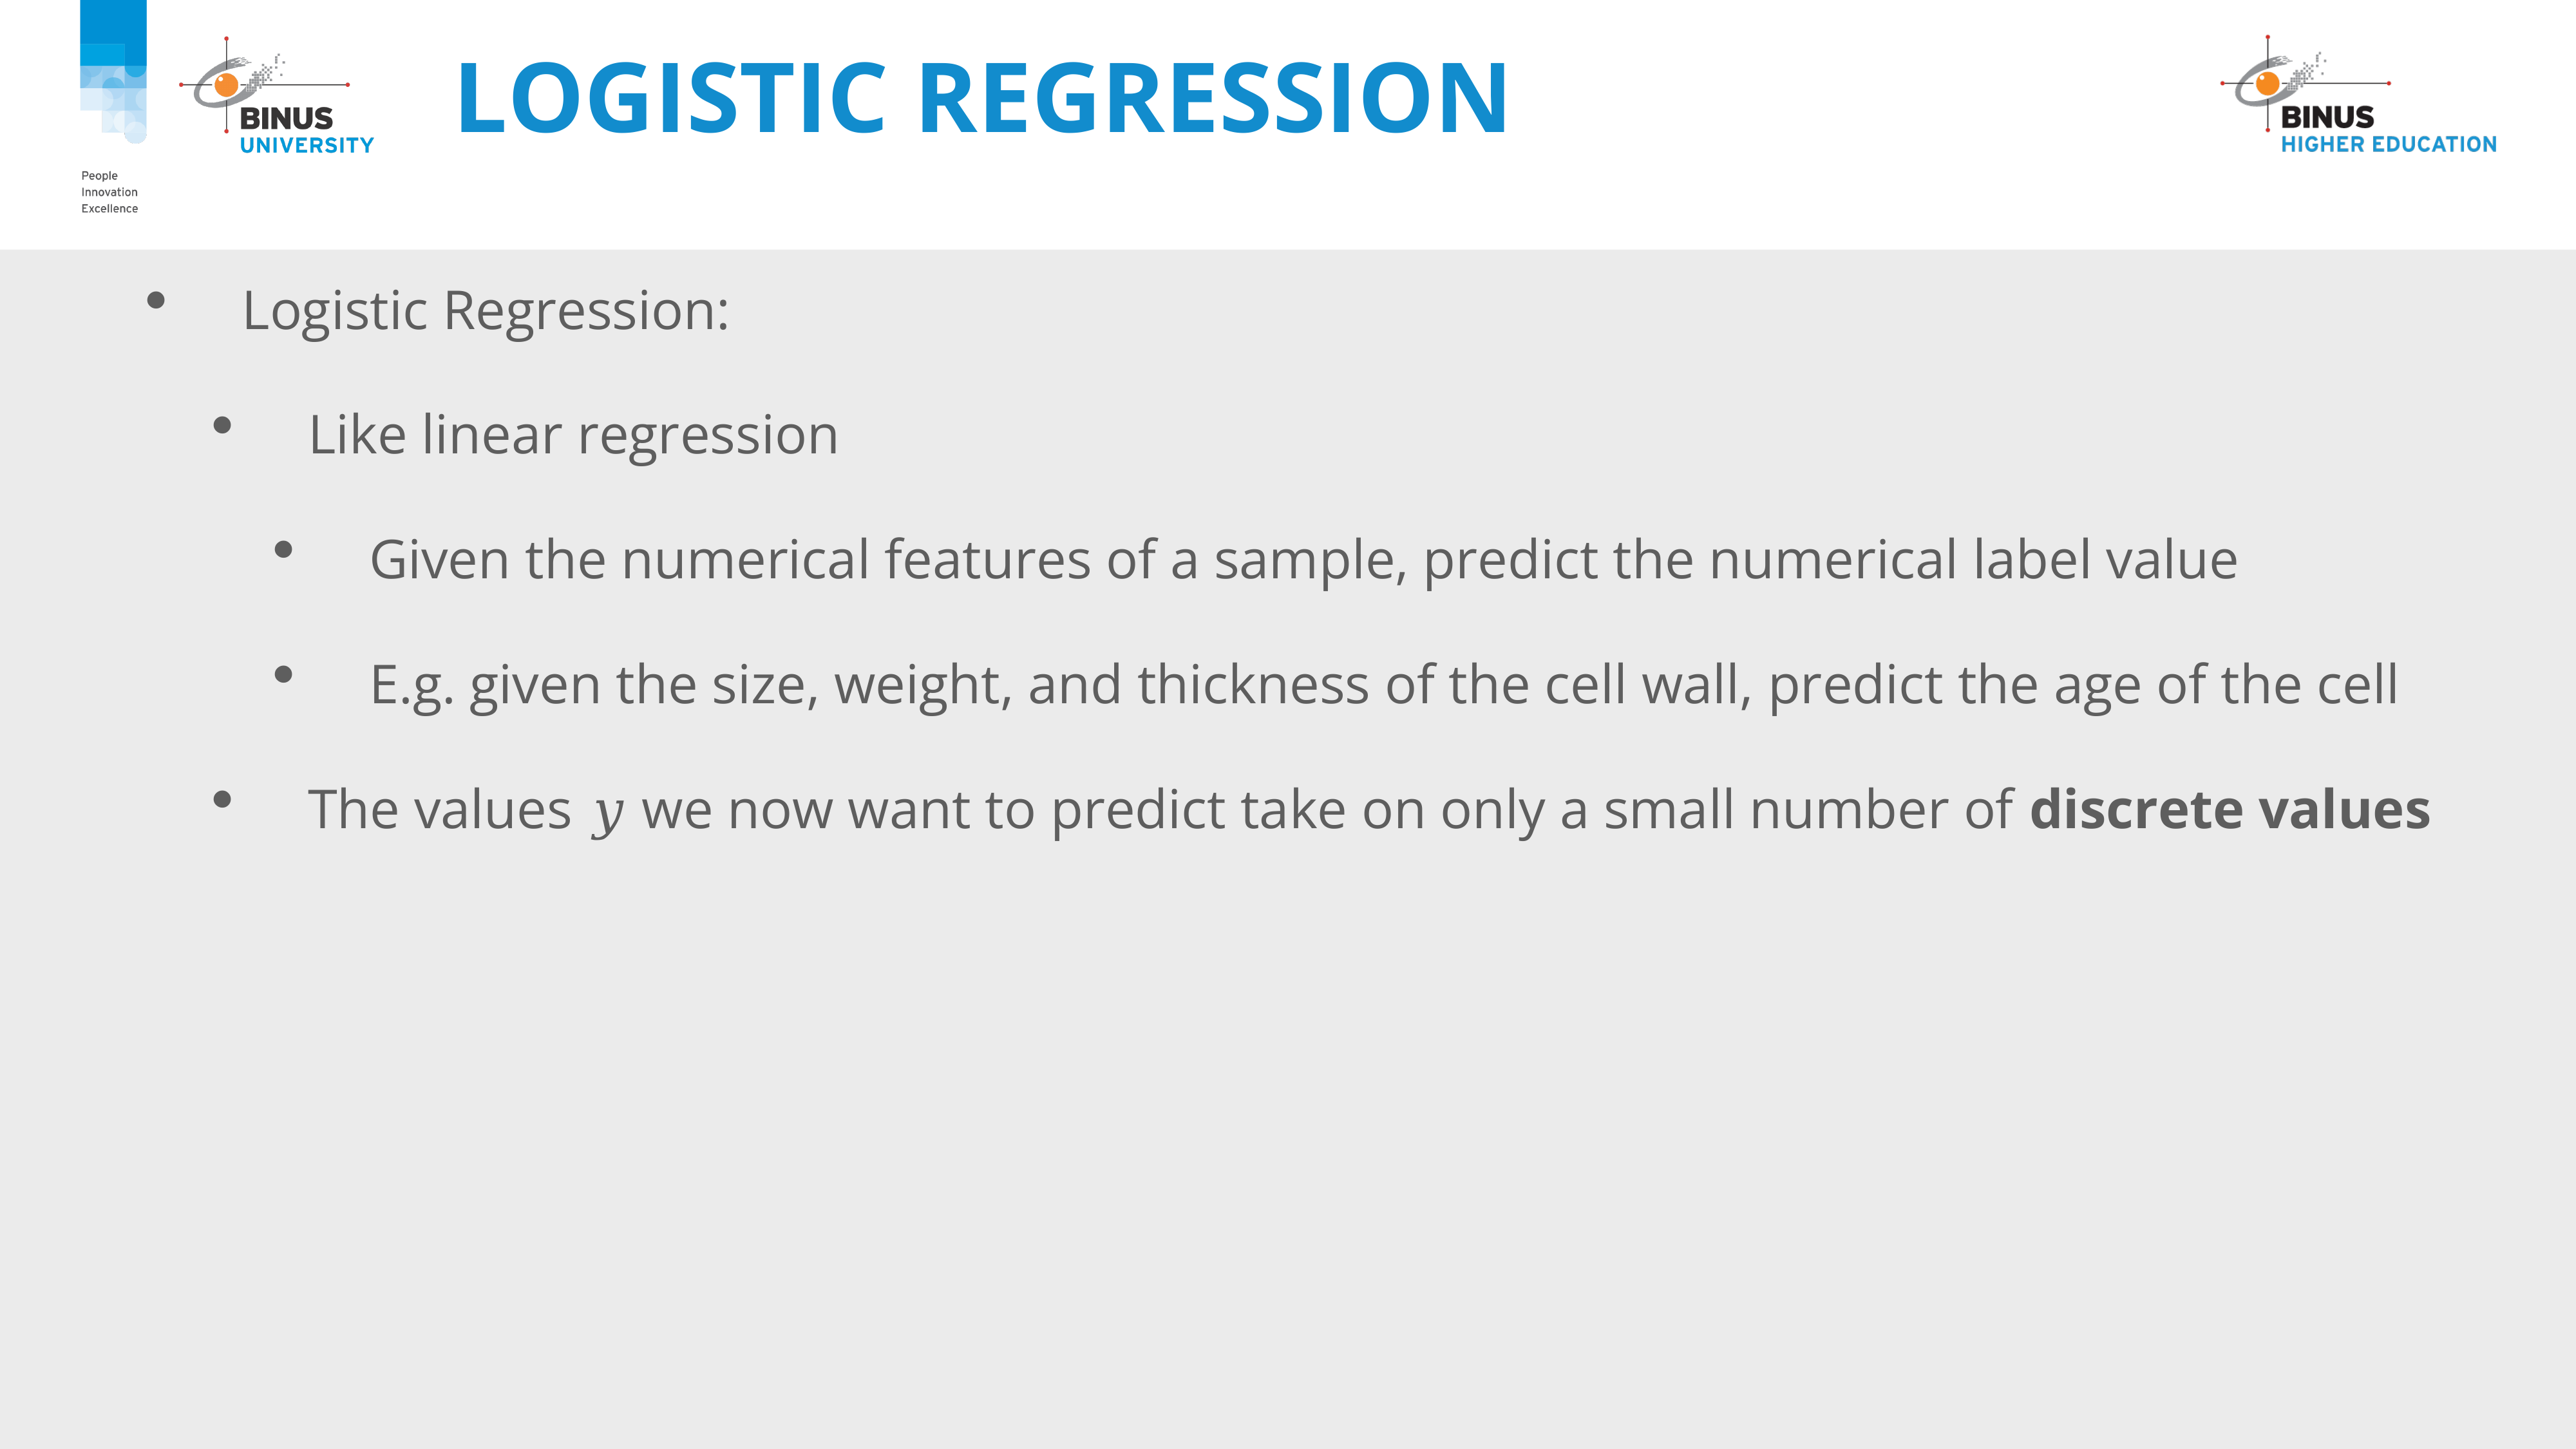

# Logistic Regression
Logistic Regression:
Like linear regression
Given the numerical features of a sample, predict the numerical label value
E.g. given the size, weight, and thickness of the cell wall, predict the age of the cell
The values 𝑦 we now want to predict take on only a small number of discrete values